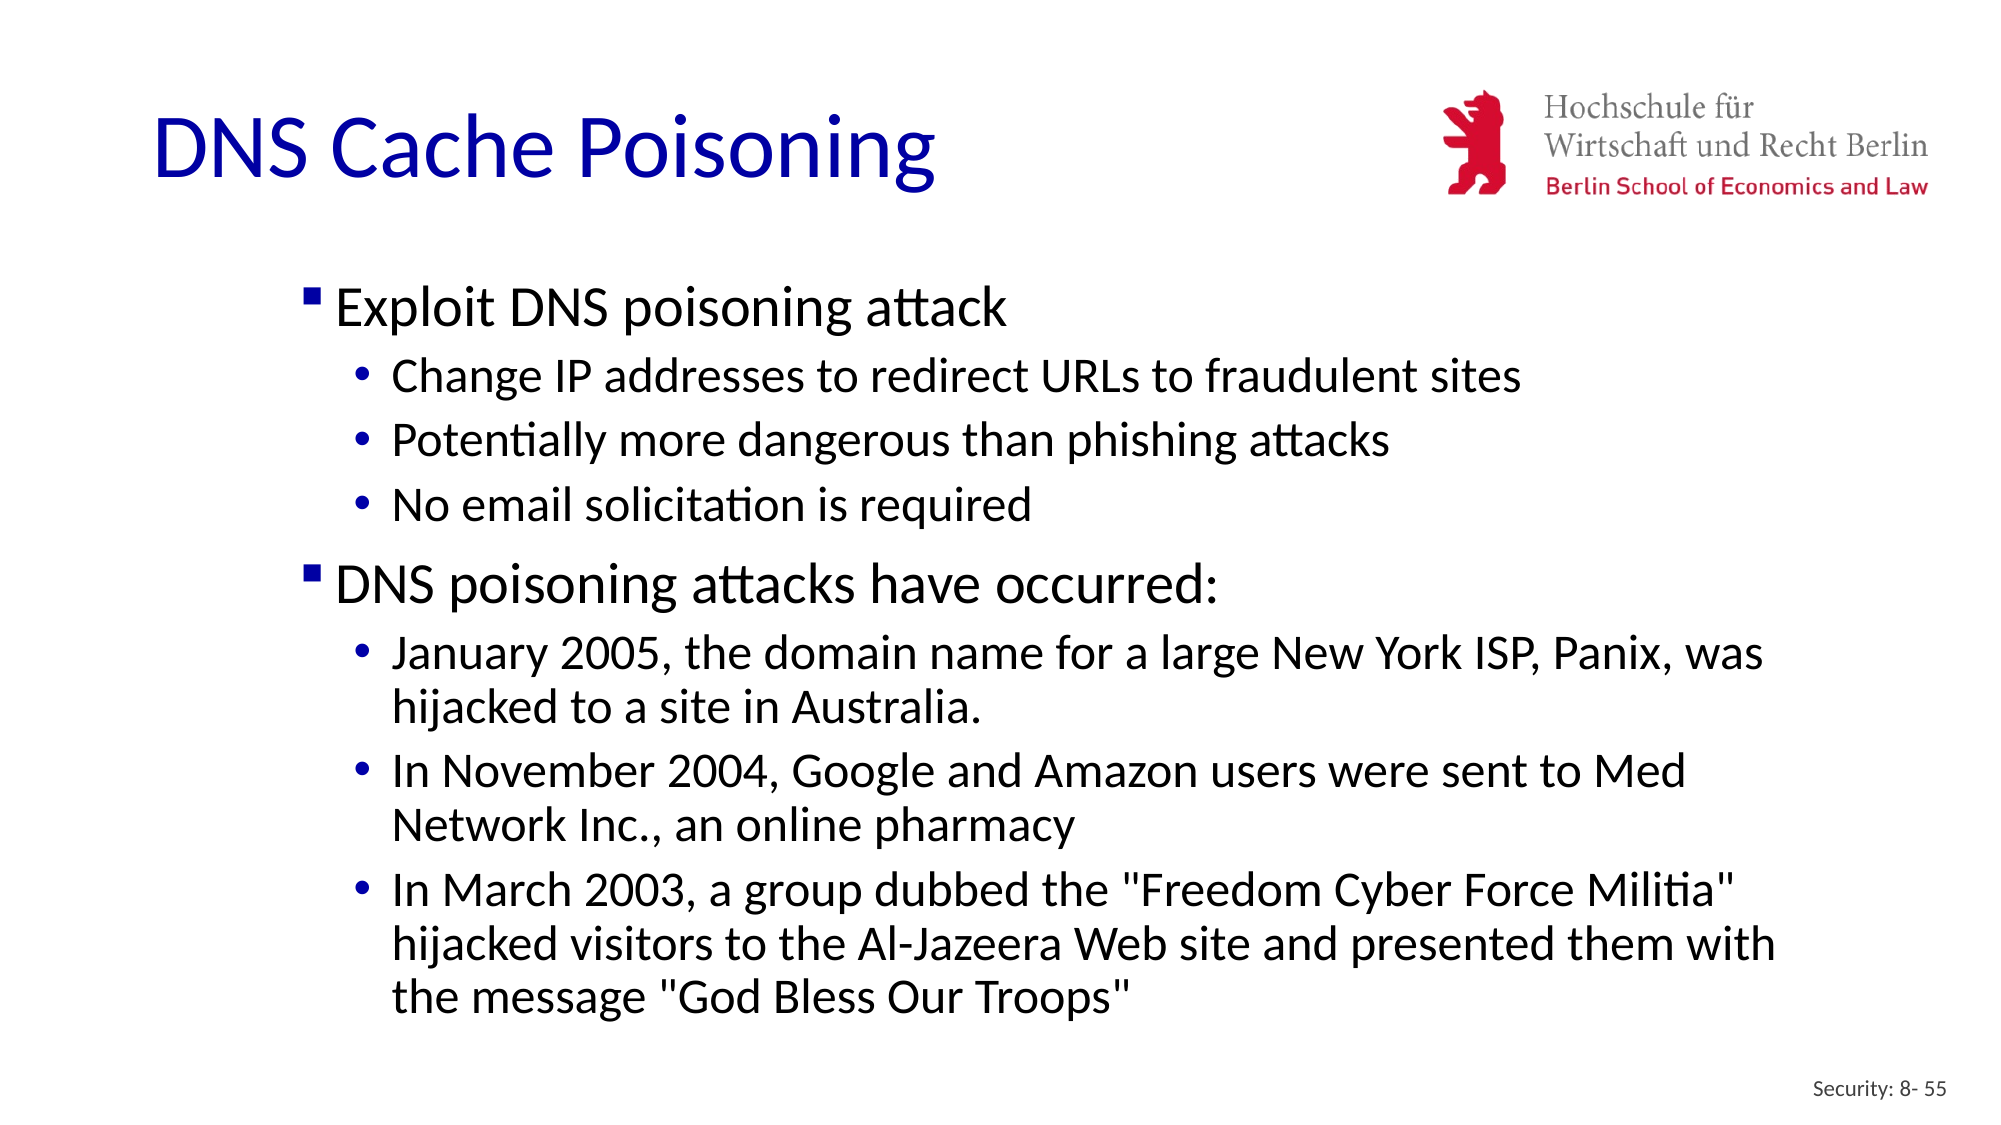

# DNS Cache Poisoning
Exploit DNS poisoning attack
Change IP addresses to redirect URLs to fraudulent sites
Potentially more dangerous than phishing attacks
No email solicitation is required
DNS poisoning attacks have occurred:
January 2005, the domain name for a large New York ISP, Panix, was hijacked to a site in Australia.
In November 2004, Google and Amazon users were sent to Med Network Inc., an online pharmacy
In March 2003, a group dubbed the "Freedom Cyber Force Militia" hijacked visitors to the Al-Jazeera Web site and presented them with the message "God Bless Our Troops"
Security: 8- 55